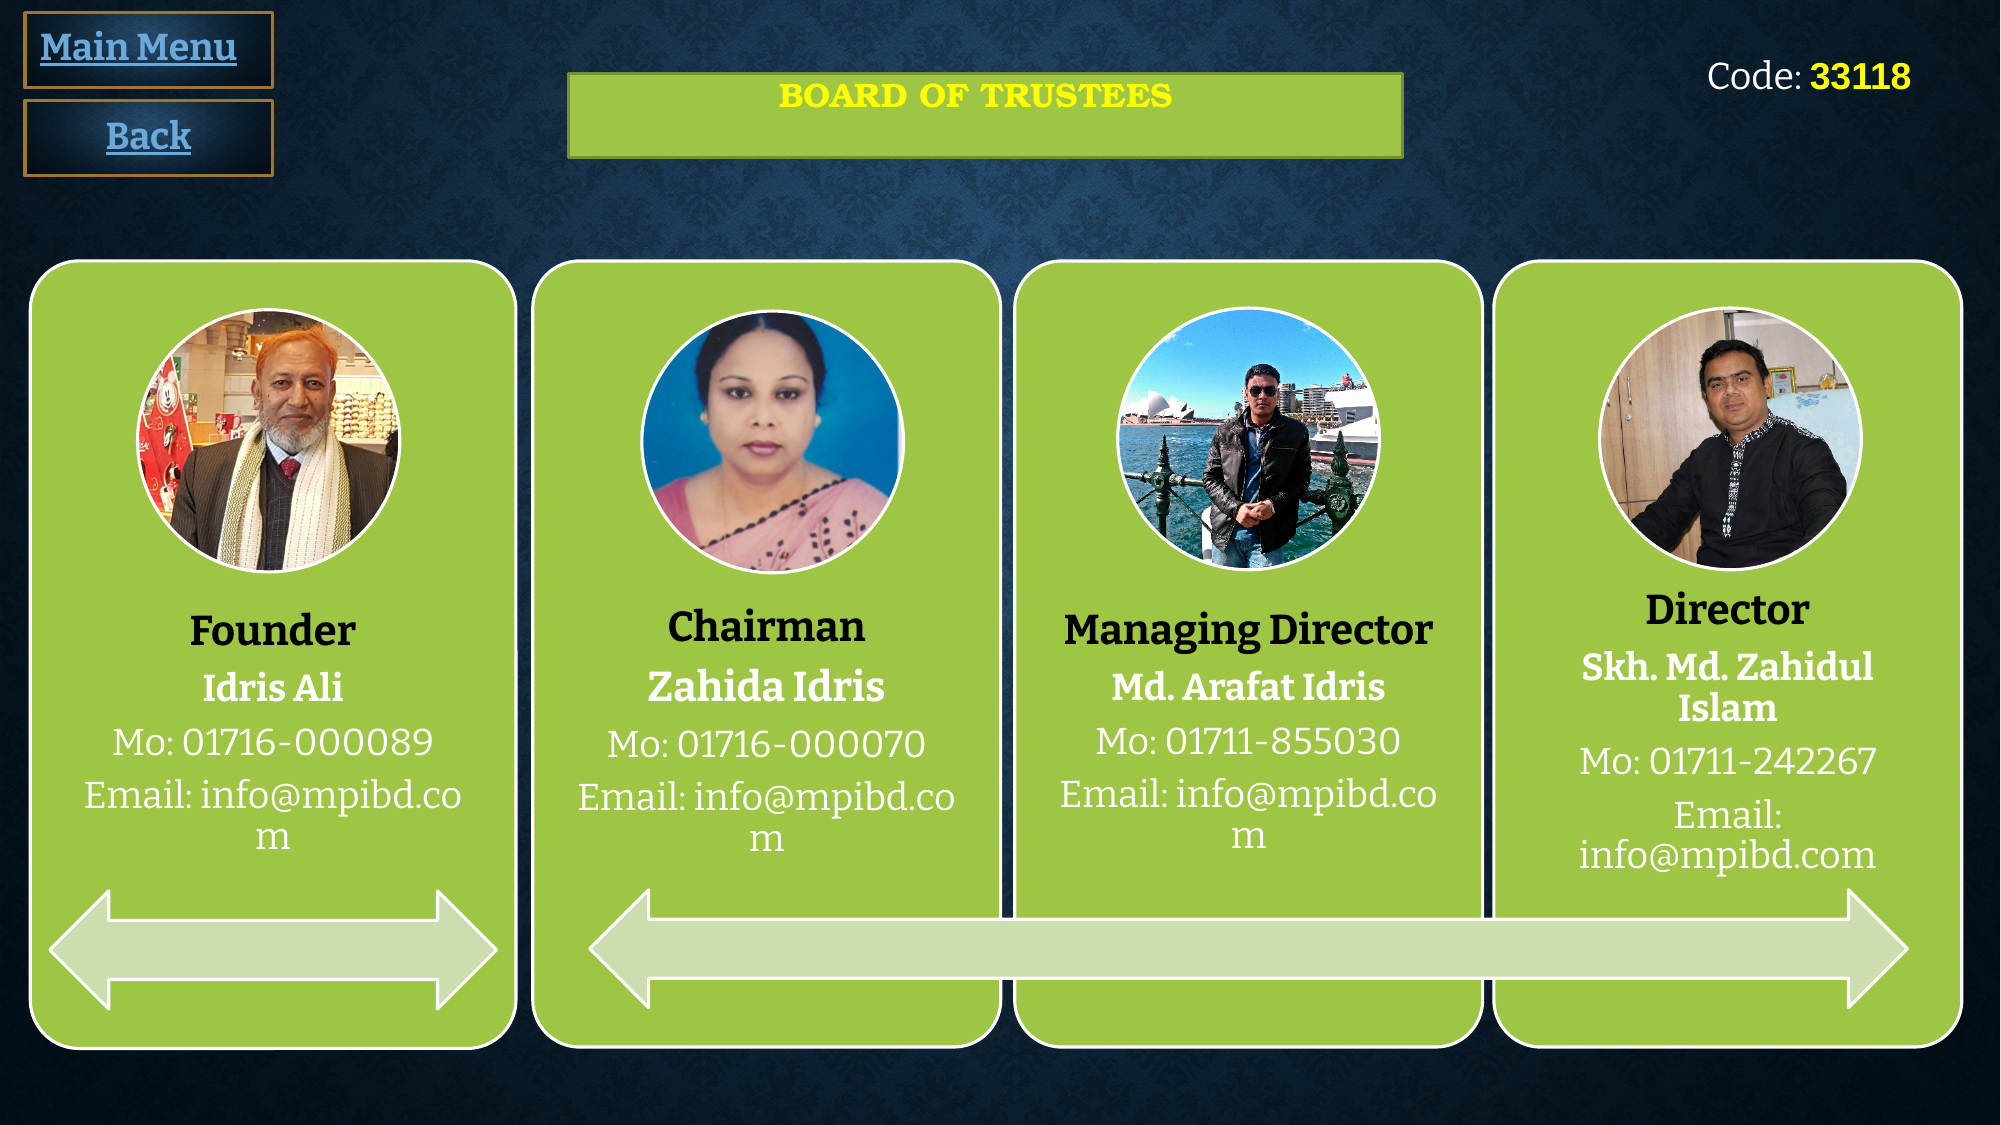

Main Menu
Code: 33118
# Board of Trustees

Back
Founder
Idris Ali
Mo: 01716-000089
Email: info@mpibd.com
Chairman
Zahida Idris
Mo: 01716-000070
Email: info@mpibd.com
Managing Director
Md. Arafat Idris
Mo: 01711-855030
Email: info@mpibd.com
Director
Skh. Md. Zahidul Islam
Mo: 01711-242267
Email: info@mpibd.com